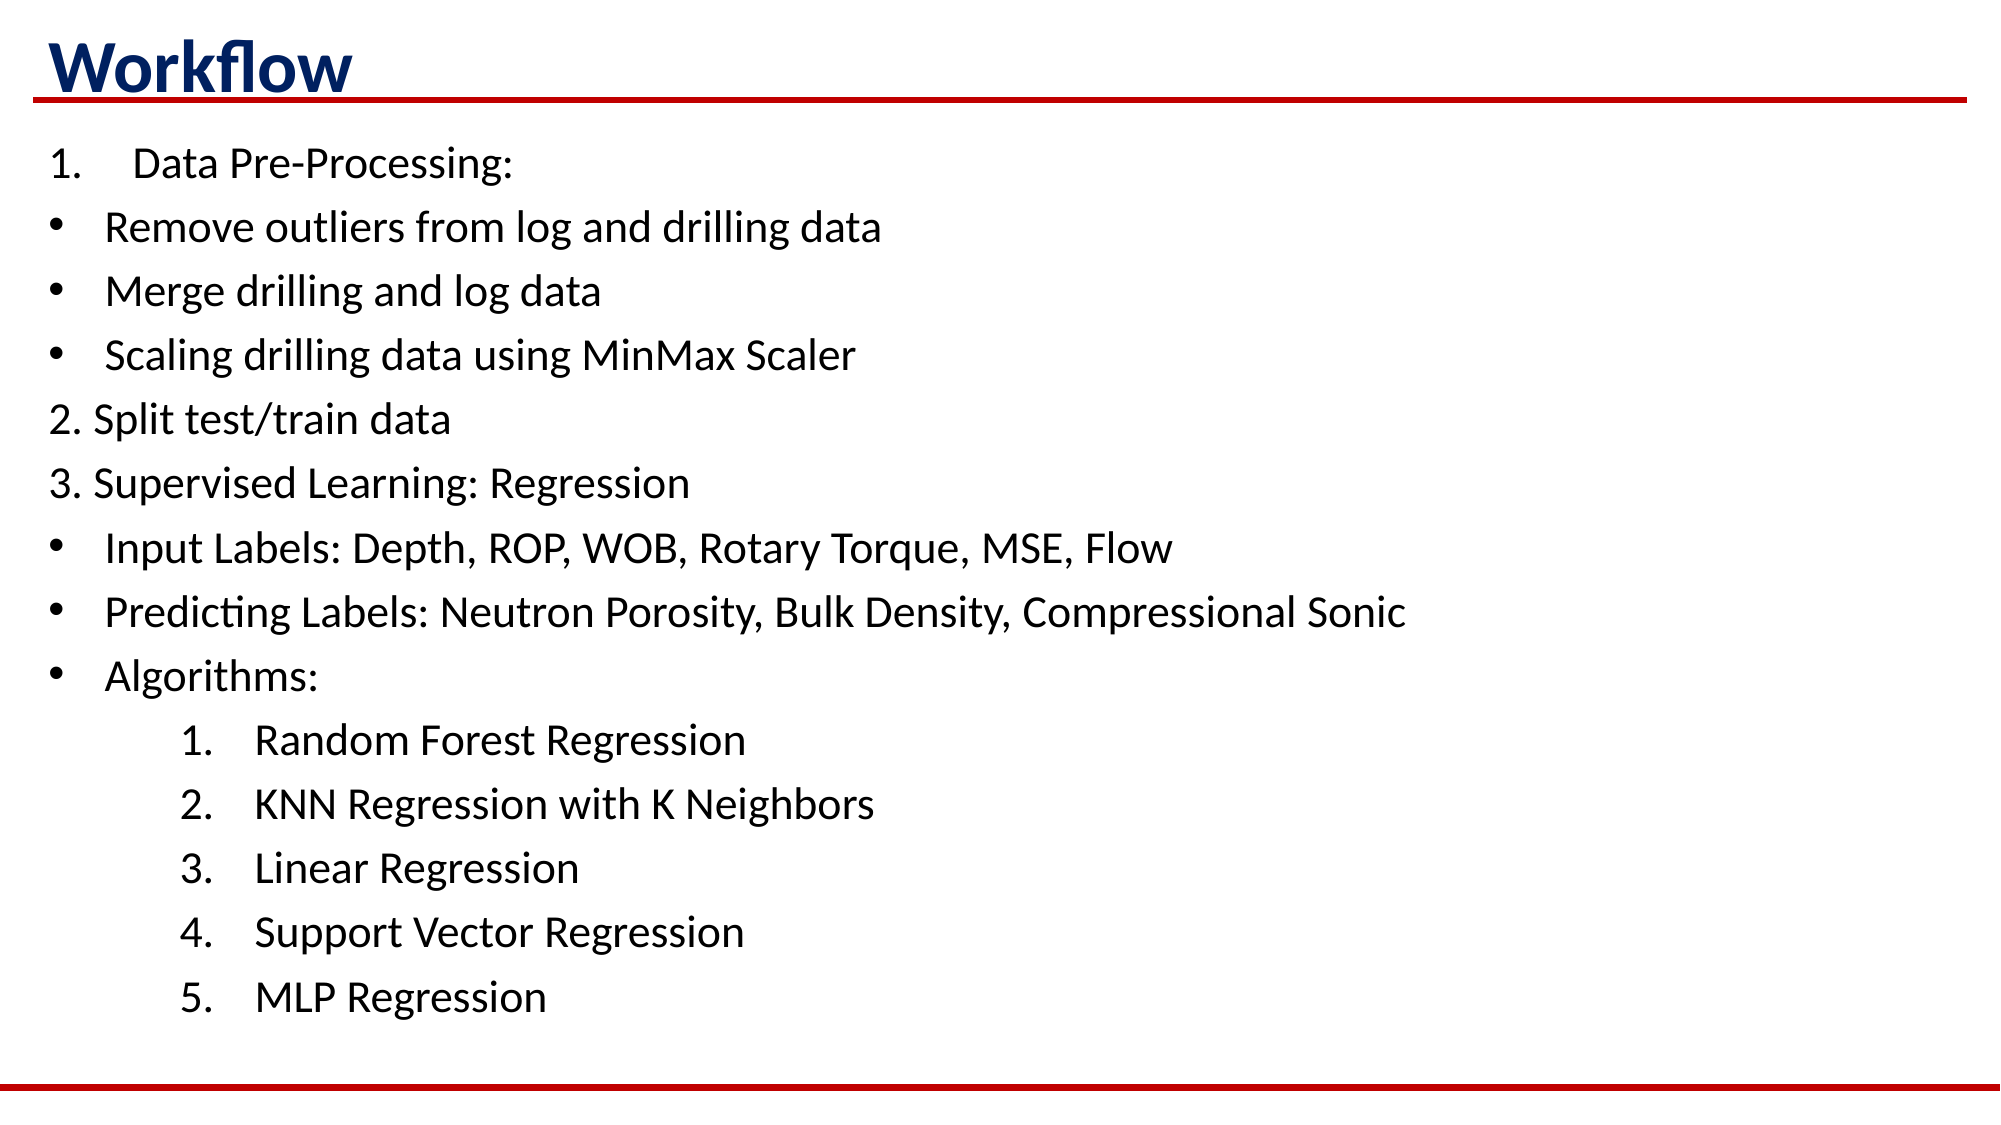

# Workflow
Data Pre-Processing:
Remove outliers from log and drilling data
Merge drilling and log data
Scaling drilling data using MinMax Scaler
2. Split test/train data
3. Supervised Learning: Regression
Input Labels: Depth, ROP, WOB, Rotary Torque, MSE, Flow
Predicting Labels: Neutron Porosity, Bulk Density, Compressional Sonic
Algorithms:
Random Forest Regression
KNN Regression with K Neighbors
Linear Regression
Support Vector Regression
MLP Regression